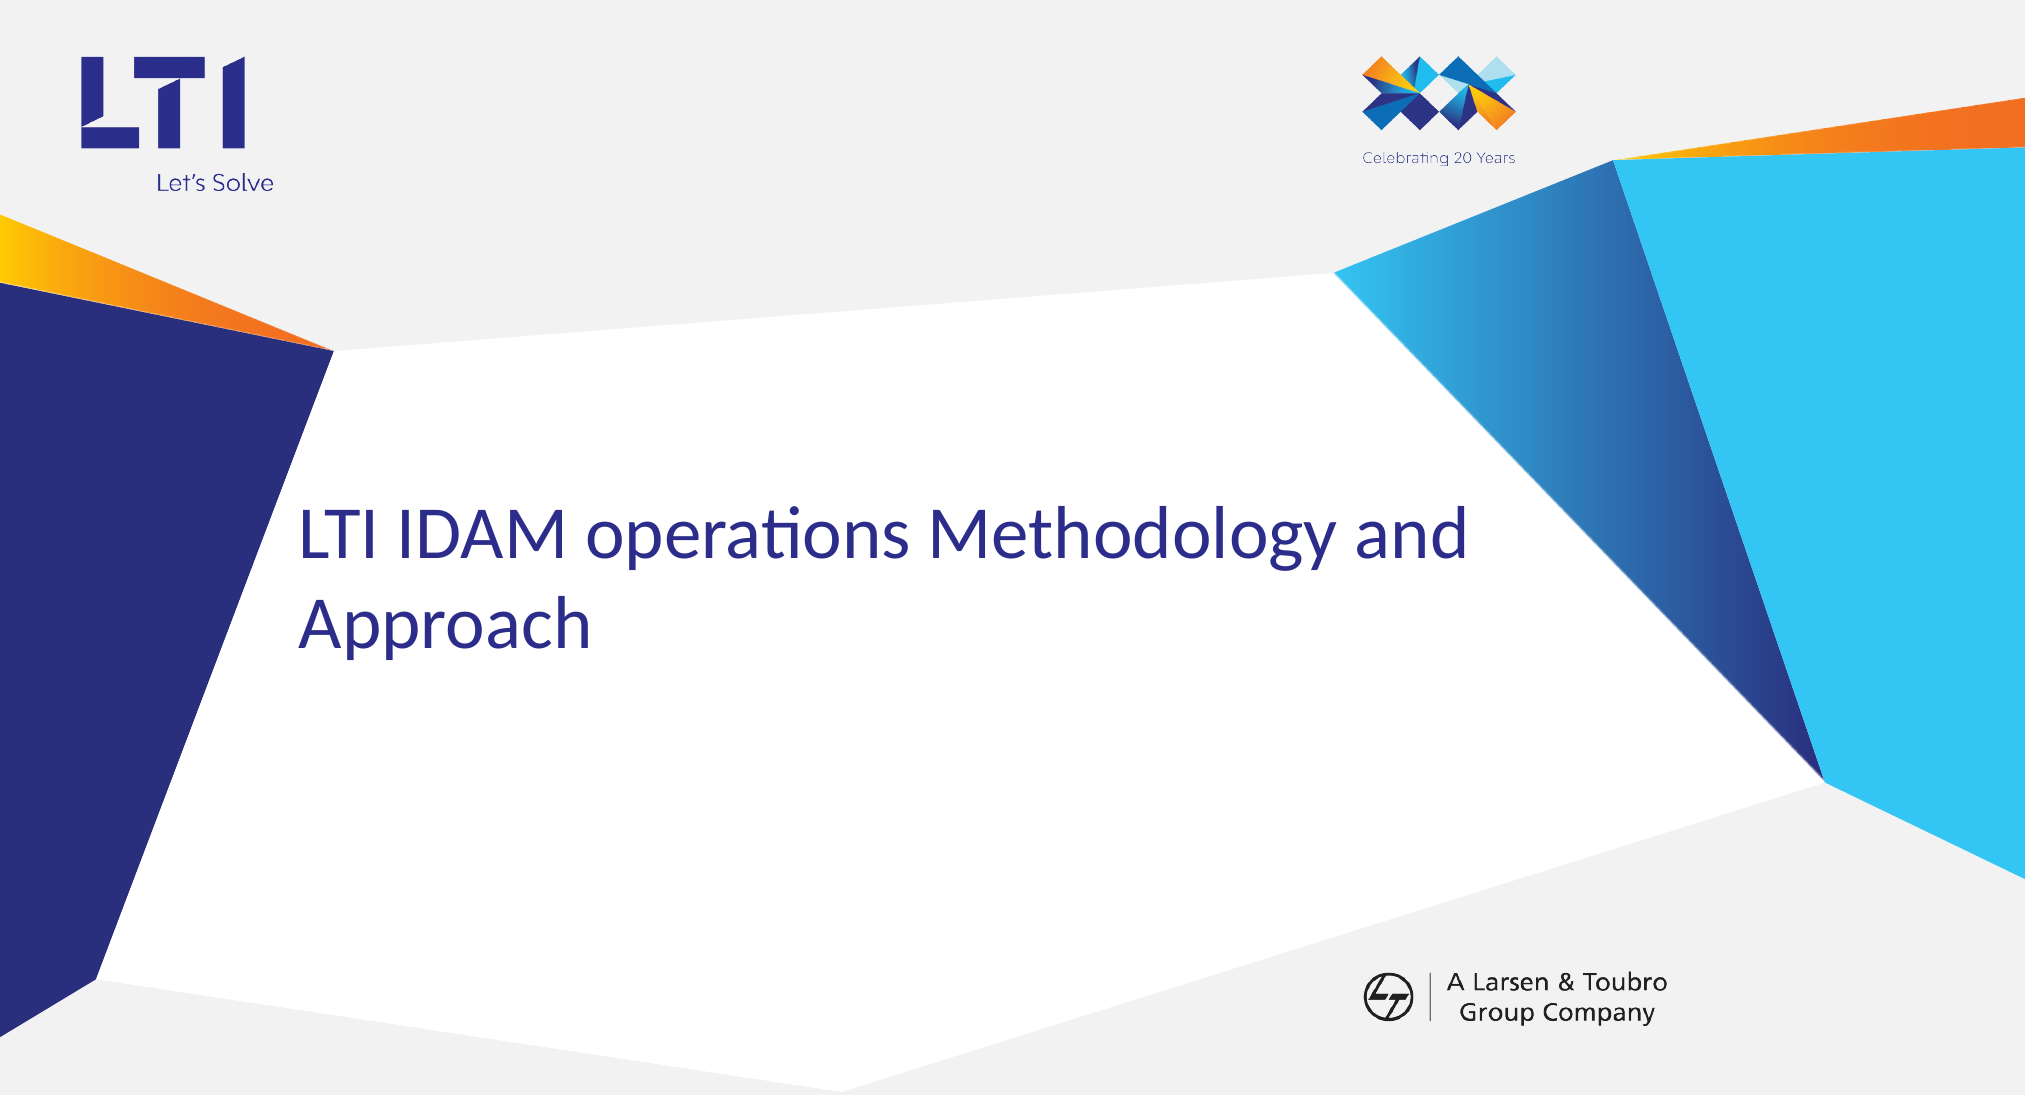

# LTI IDAM operations Methodology and Approach